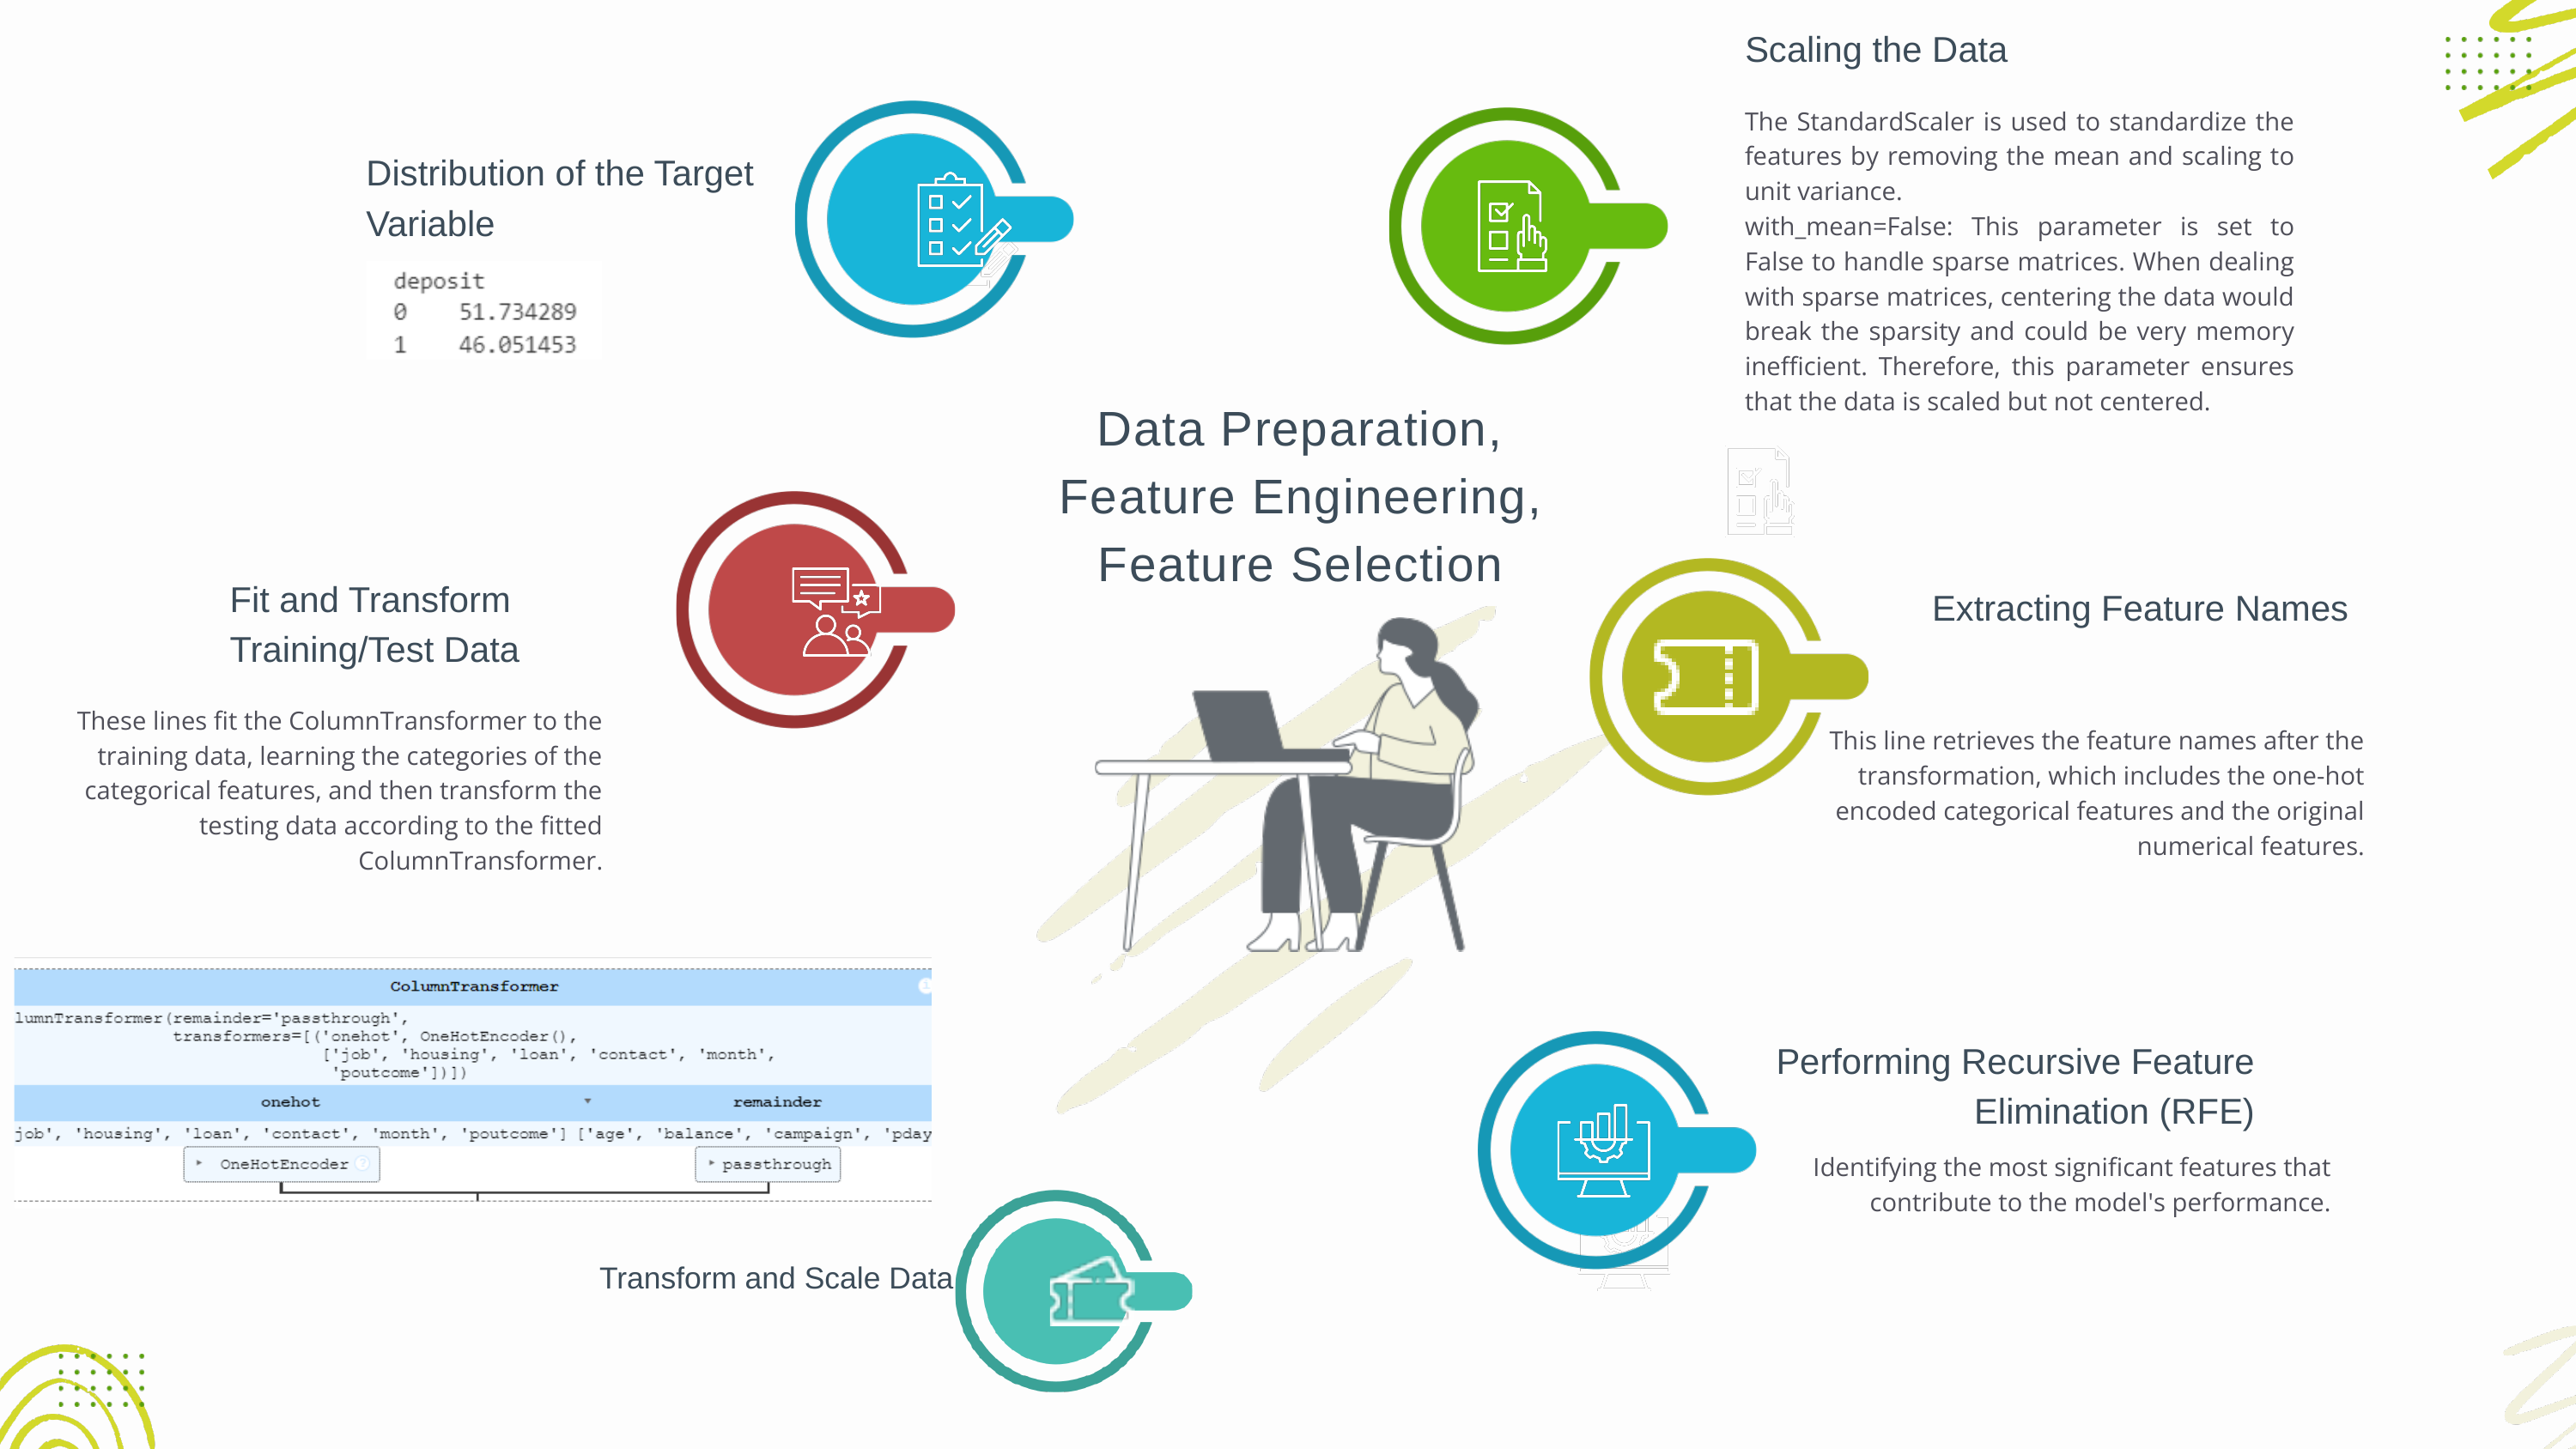

Scaling the Data

The StandardScaler is used to standardize the features by removing the mean and scaling to unit variance.
with_mean=False: This parameter is set to False to handle sparse matrices. When dealing with sparse matrices, centering the data would break the sparsity and could be very memory inefficient. Therefore, this parameter ensures that the data is scaled but not centered.

Distribution of the Target Variable

Data Preparation, Feature Engineering,
Feature Selection

Fit and Transform Training/Test Data
Extracting Feature Names

These lines fit the ColumnTransformer to the training data, learning the categories of the categorical features, and then transform the testing data according to the fitted ColumnTransformer.
This line retrieves the feature names after the transformation, which includes the one-hot encoded categorical features and the original numerical features.

Performing Recursive Feature Elimination (RFE)

Identifying the most significant features that contribute to the model's performance.

Transform and Scale Data